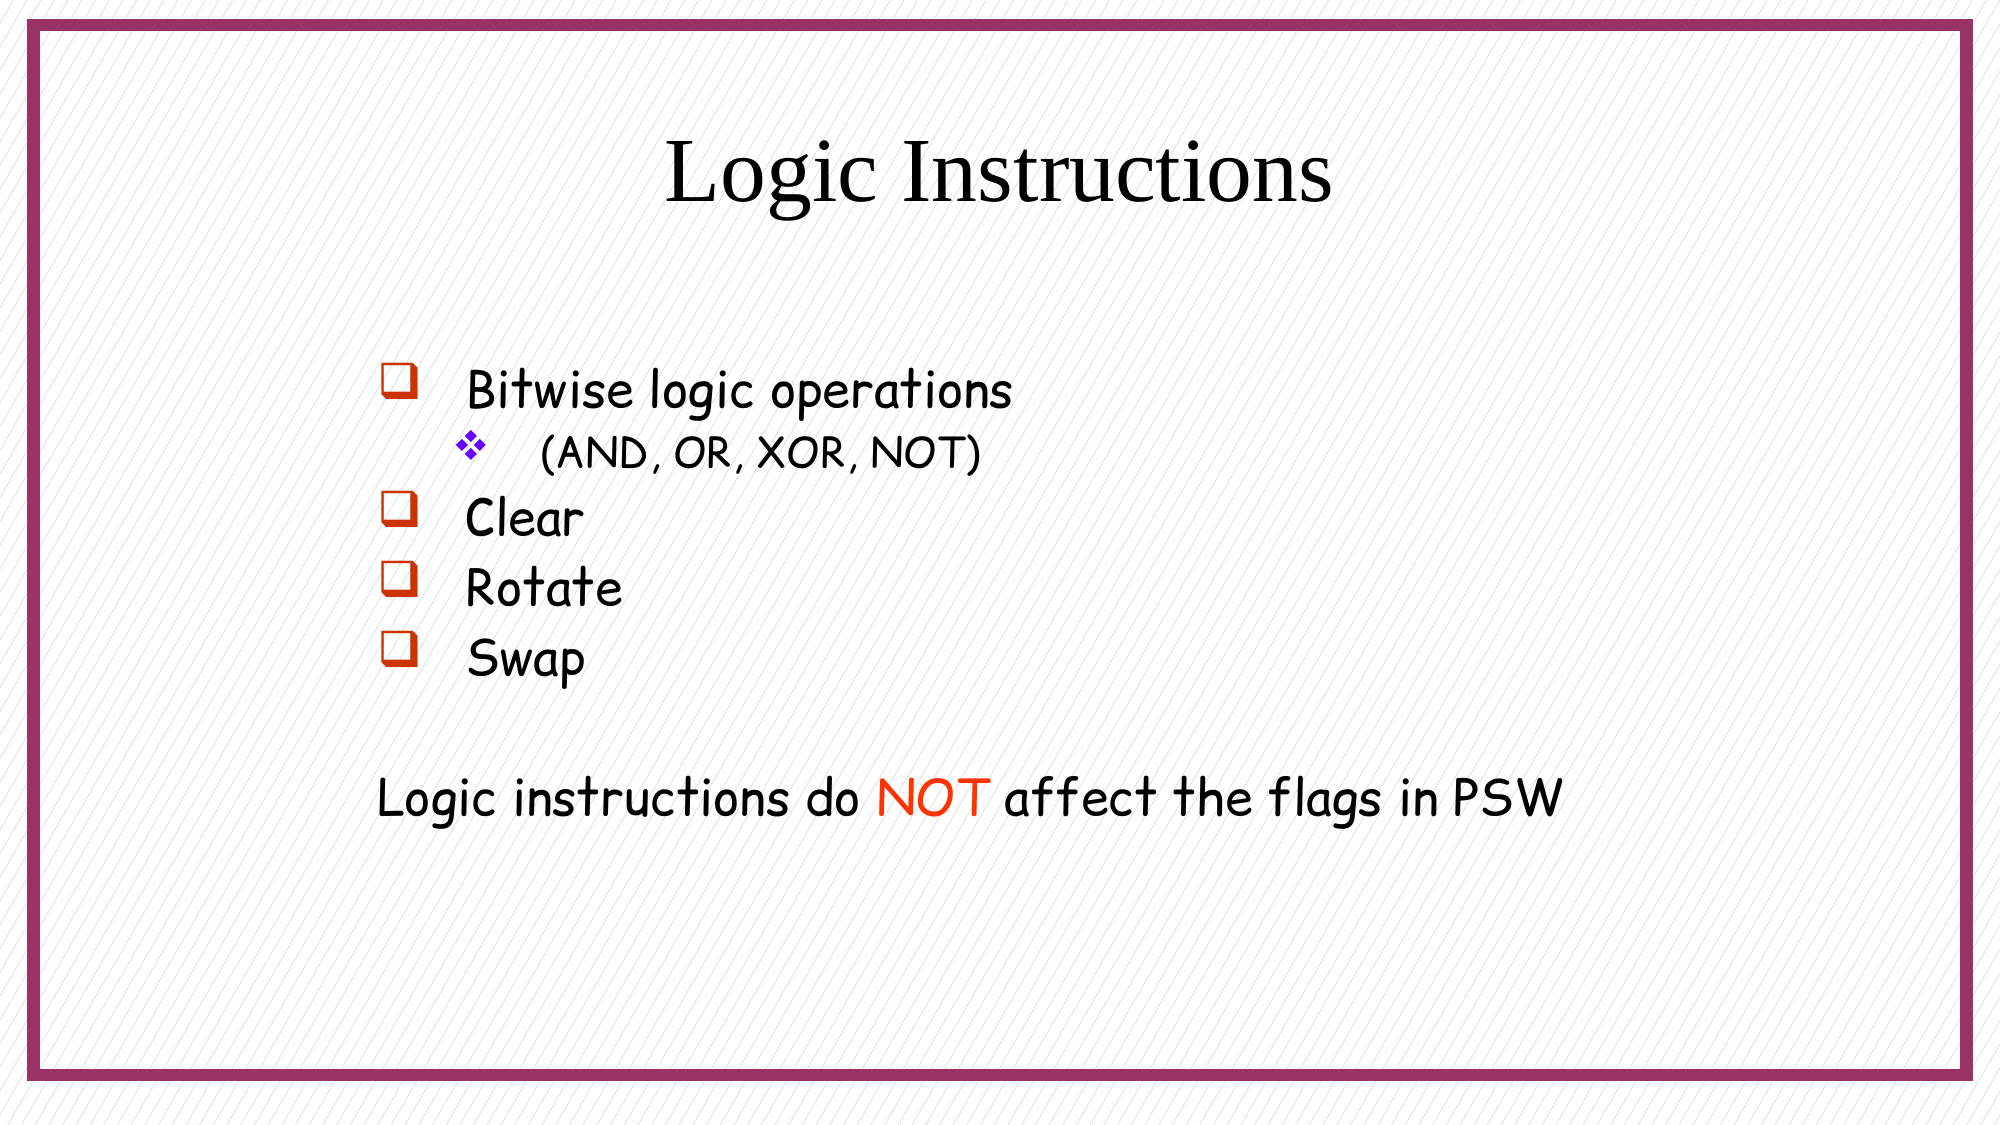

# Logic Instructions
Bitwise logic operations
 (AND, OR, XOR, NOT)
Clear
Rotate
Swap

Logic instructions do NOT affect the flags in PSW